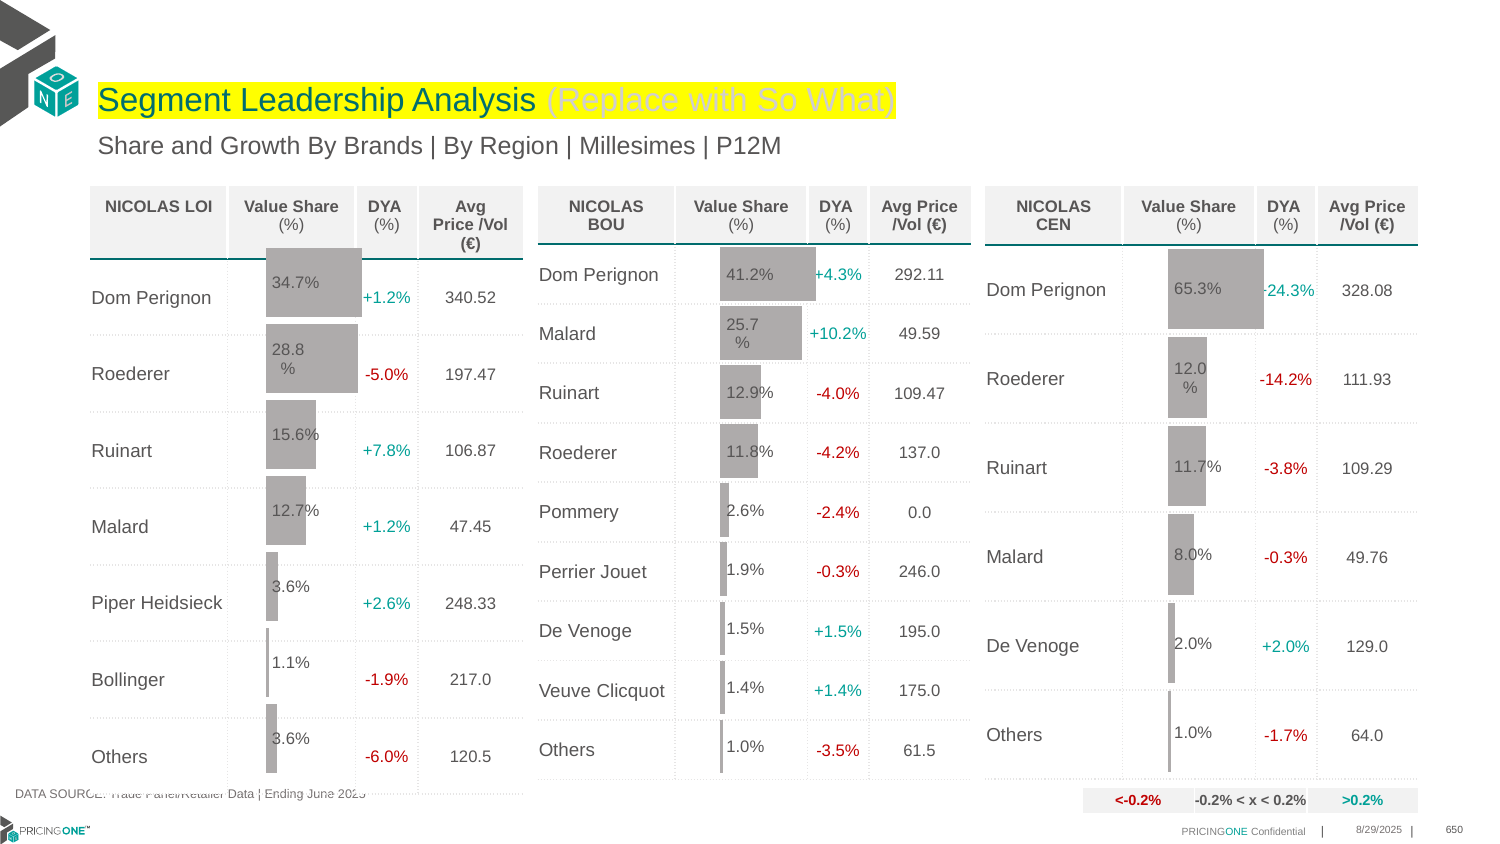

# Segment Leadership Analysis (Replace with So What)
Share and Growth By Brands | By Region | Millesimes | P12M
| NICOLAS BOU | Value Share (%) | DYA (%) | Avg Price /Vol (€) |
| --- | --- | --- | --- |
| Dom Perignon |  | +4.3% | 292.11 |
| Malard |  | +10.2% | 49.59 |
| Ruinart |  | -4.0% | 109.47 |
| Roederer |  | -4.2% | 137.0 |
| Pommery |  | -2.4% | 0.0 |
| Perrier Jouet |  | -0.3% | 246.0 |
| De Venoge |  | +1.5% | 195.0 |
| Veuve Clicquot |  | +1.4% | 175.0 |
| Others |  | -3.5% | 61.5 |
| NICOLAS LOI | Value Share (%) | DYA (%) | Avg Price /Vol (€) |
| --- | --- | --- | --- |
| Dom Perignon |  | +1.2% | 340.52 |
| Roederer |  | -5.0% | 197.47 |
| Ruinart |  | +7.8% | 106.87 |
| Malard |  | +1.2% | 47.45 |
| Piper Heidsieck |  | +2.6% | 248.33 |
| Bollinger |  | -1.9% | 217.0 |
| Others |  | -6.0% | 120.5 |
| NICOLAS CEN | Value Share (%) | DYA (%) | Avg Price /Vol (€) |
| --- | --- | --- | --- |
| Dom Perignon |  | +24.3% | 328.08 |
| Roederer |  | -14.2% | 111.93 |
| Ruinart |  | -3.8% | 109.29 |
| Malard |  | -0.3% | 49.76 |
| De Venoge |  | +2.0% | 129.0 |
| Others |  | -1.7% | 64.0 |

### Chart

| Category | Millesimes | NICOLAS LOI |
|---|---|
|  | 0.3473720003886136 |

### Chart

| Category | Millesimes | NICOLAS BOU |
|---|---|
|  | 0.4121658697185859 |

### Chart

| Category | Millesimes | NICOLAS CEN |
|---|---|
|  | 0.6532393934752642 |
DATA SOURCE: Trade Panel/Retailer Data | Ending June 2025
| <-0.2% | -0.2% < x < 0.2% | >0.2% |
| --- | --- | --- |

8/29/2025
650